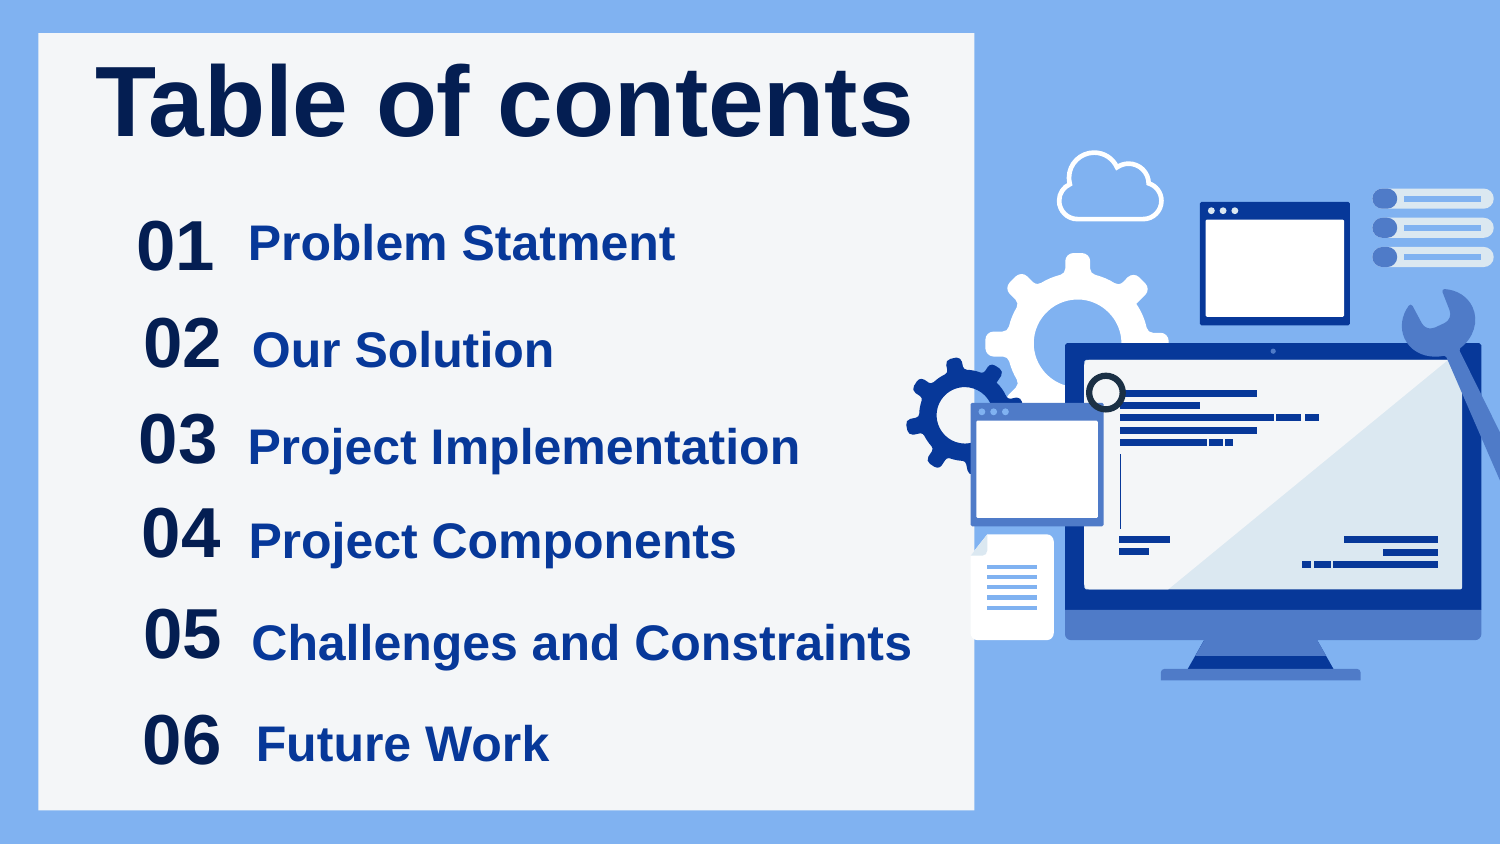

Table of contents

01

Problem Statment

02

Our Solution

03

Project Implementation
04
Project Components

05
Challenges and Constraints
06
Future Work